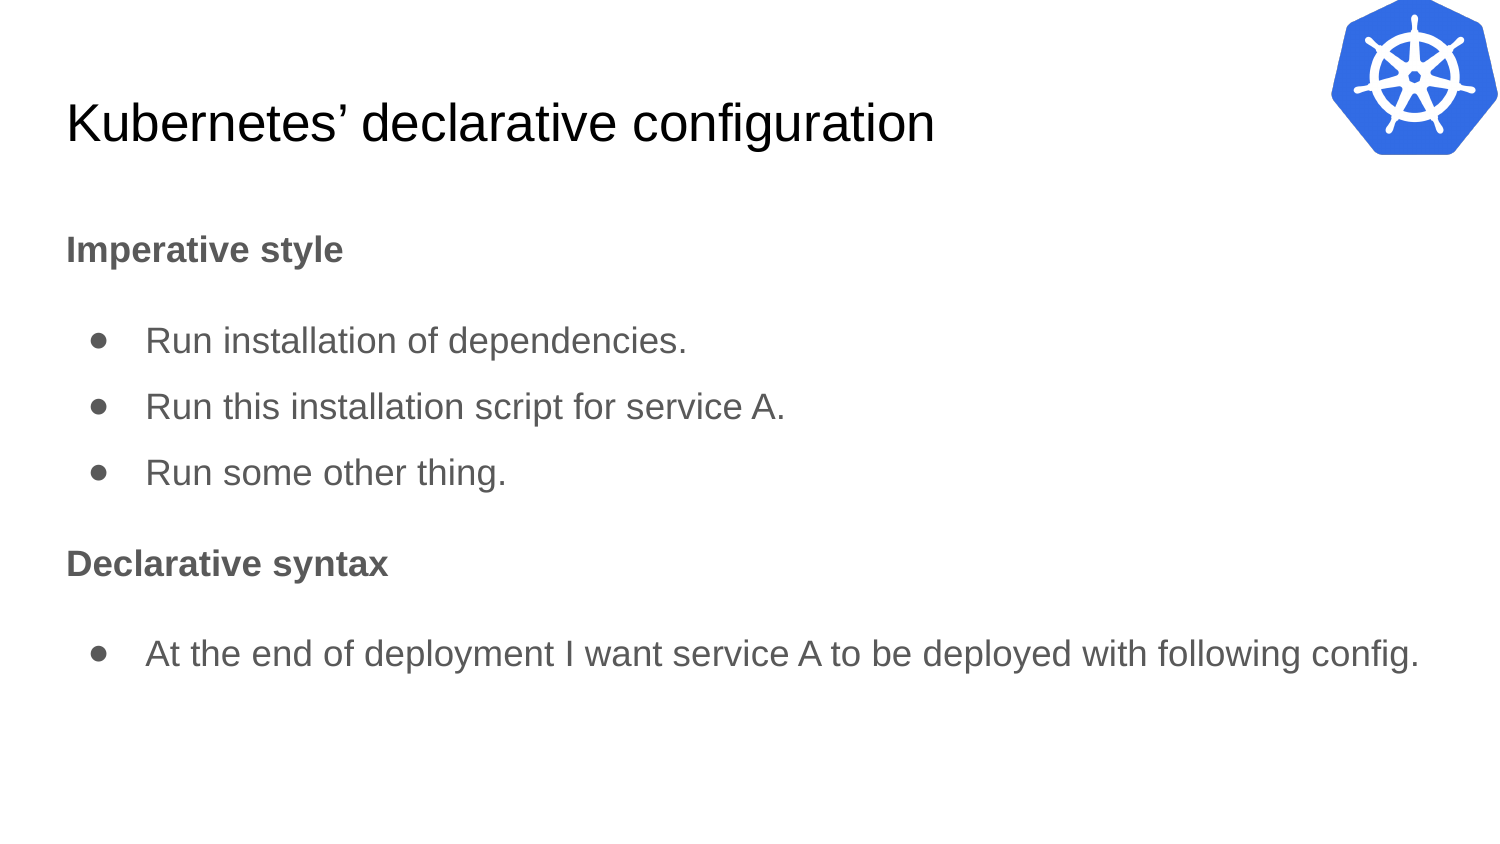

# Kubernetes’ declarative configuration
Imperative style
Run installation of dependencies.
Run this installation script for service A.
Run some other thing.
Declarative syntax
At the end of deployment I want service A to be deployed with following config.